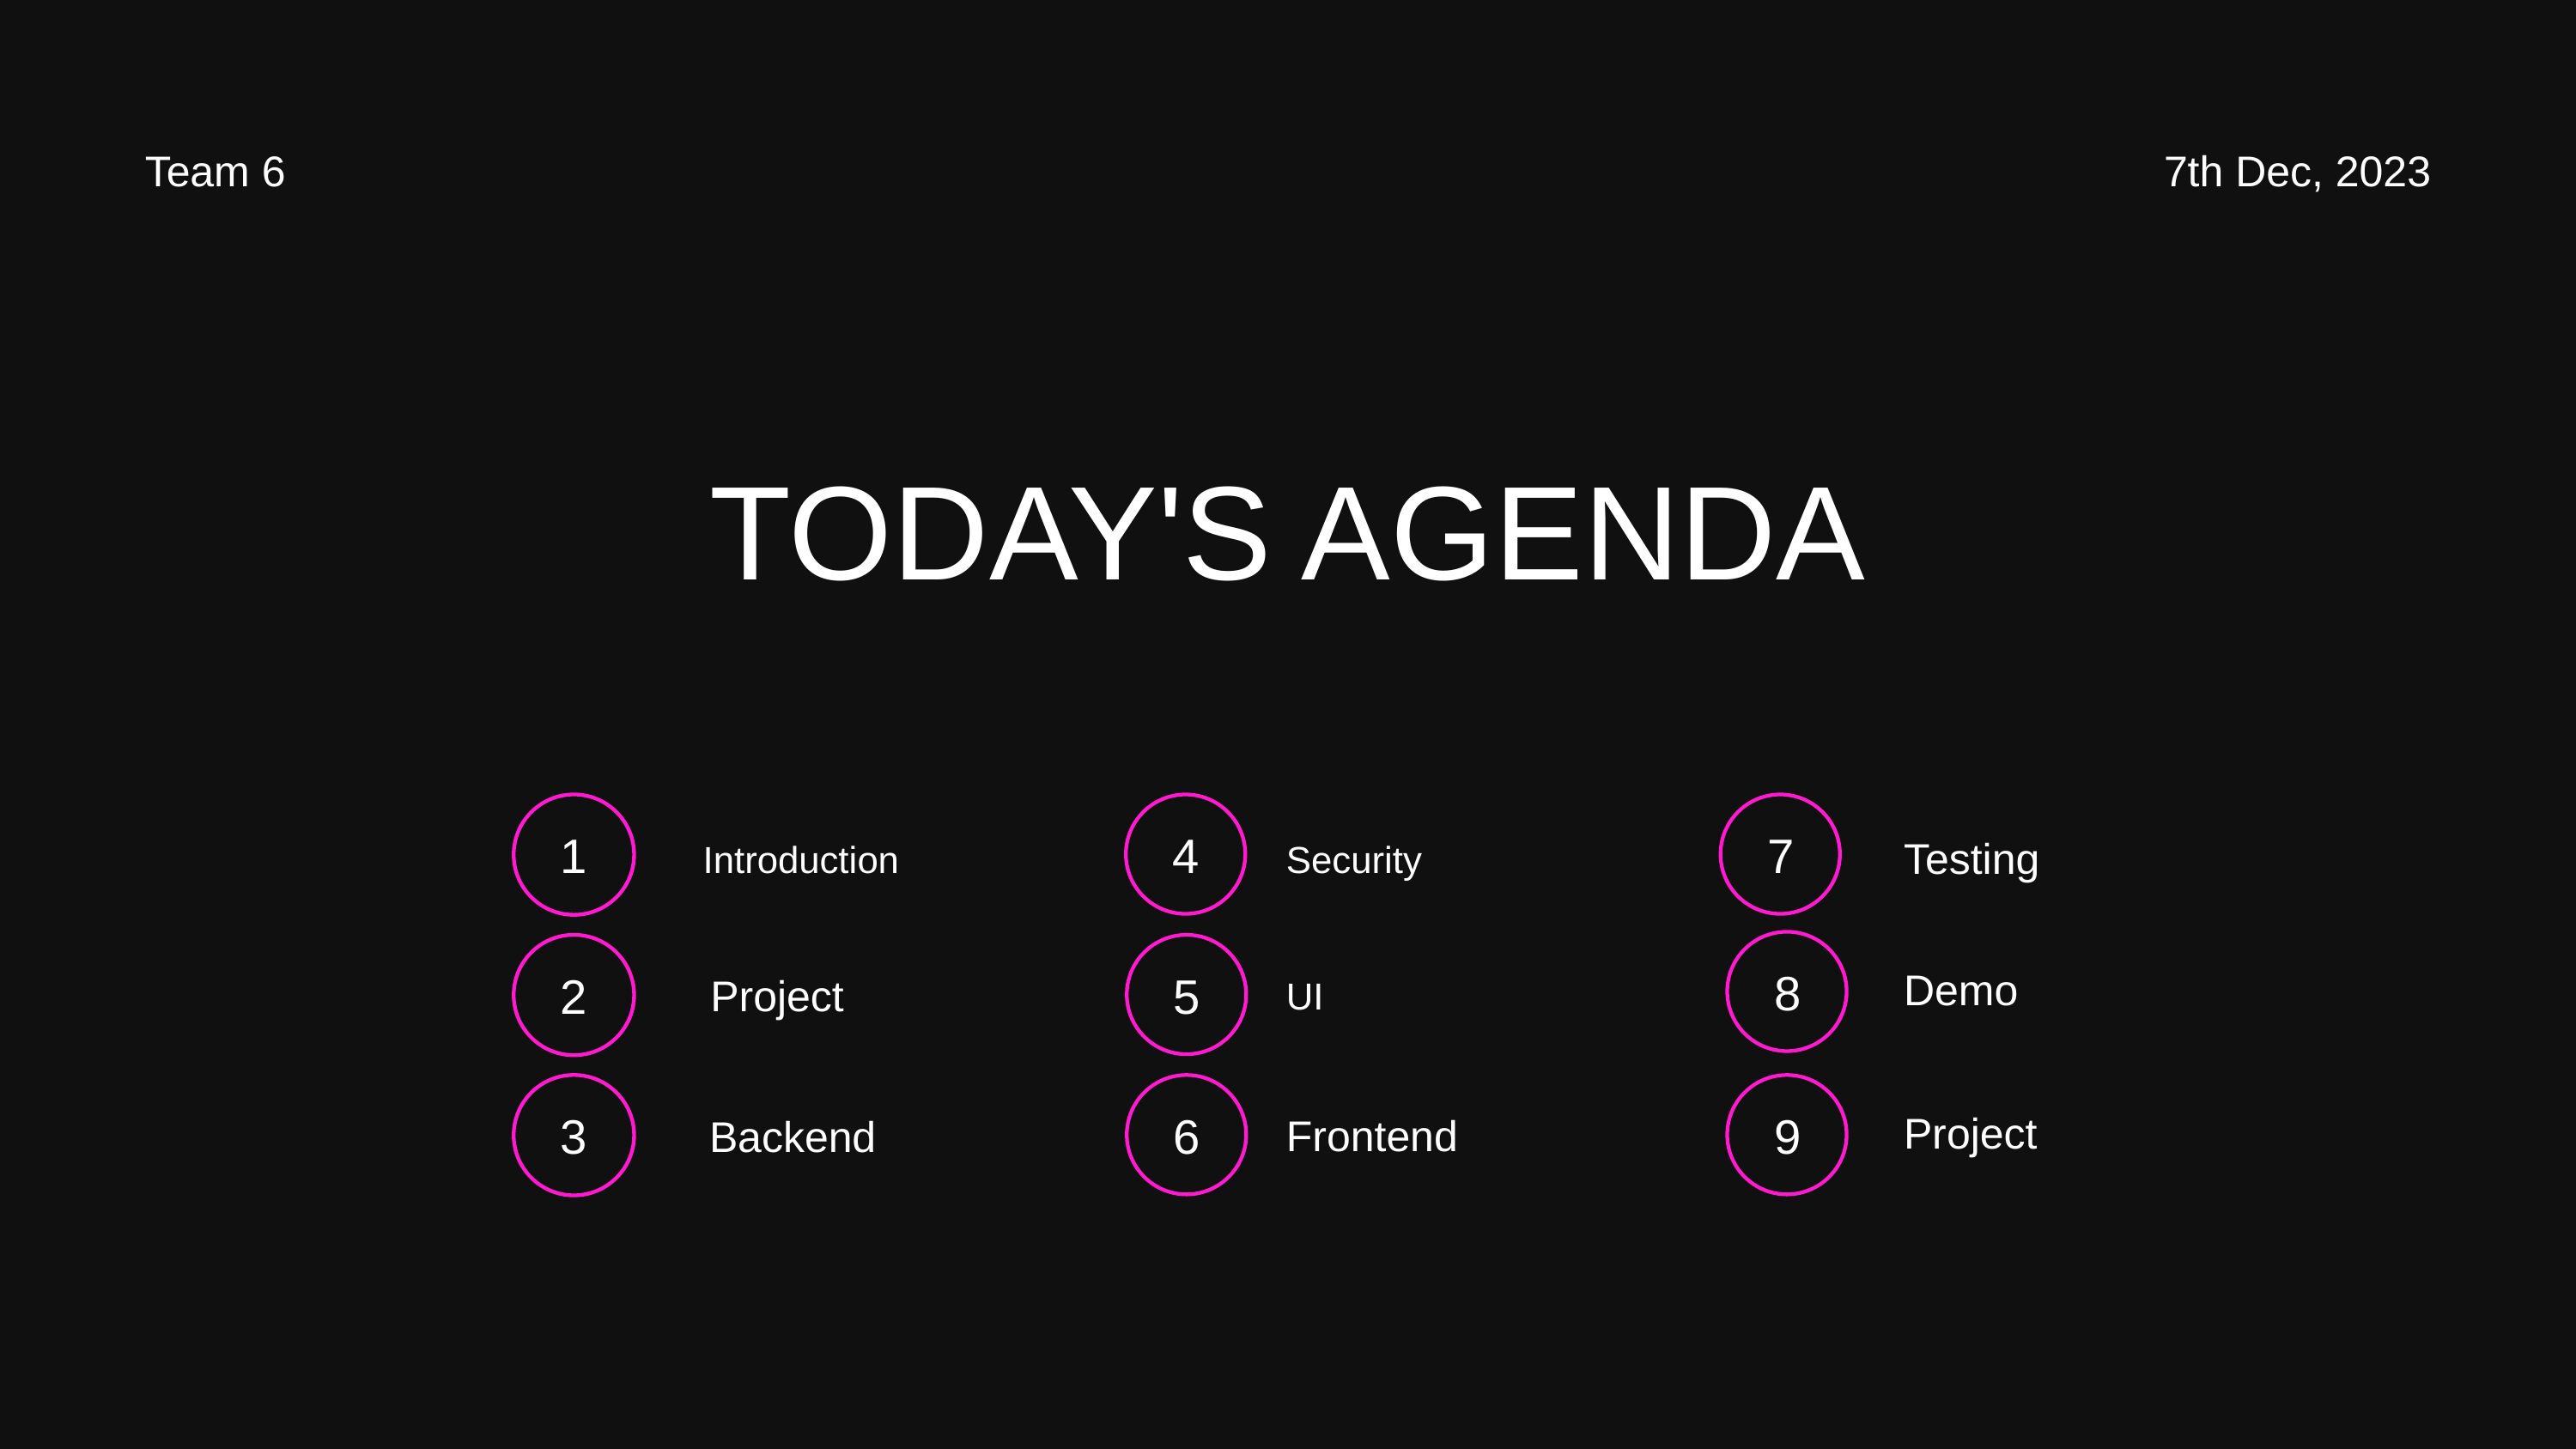

Team 6
7th Dec, 2023
TODAY'S AGENDA

Introduction
Security
Testing
1
4
7

Demo
UI
Project
8
2
5

Project
Backend
Frontend
3
6
9